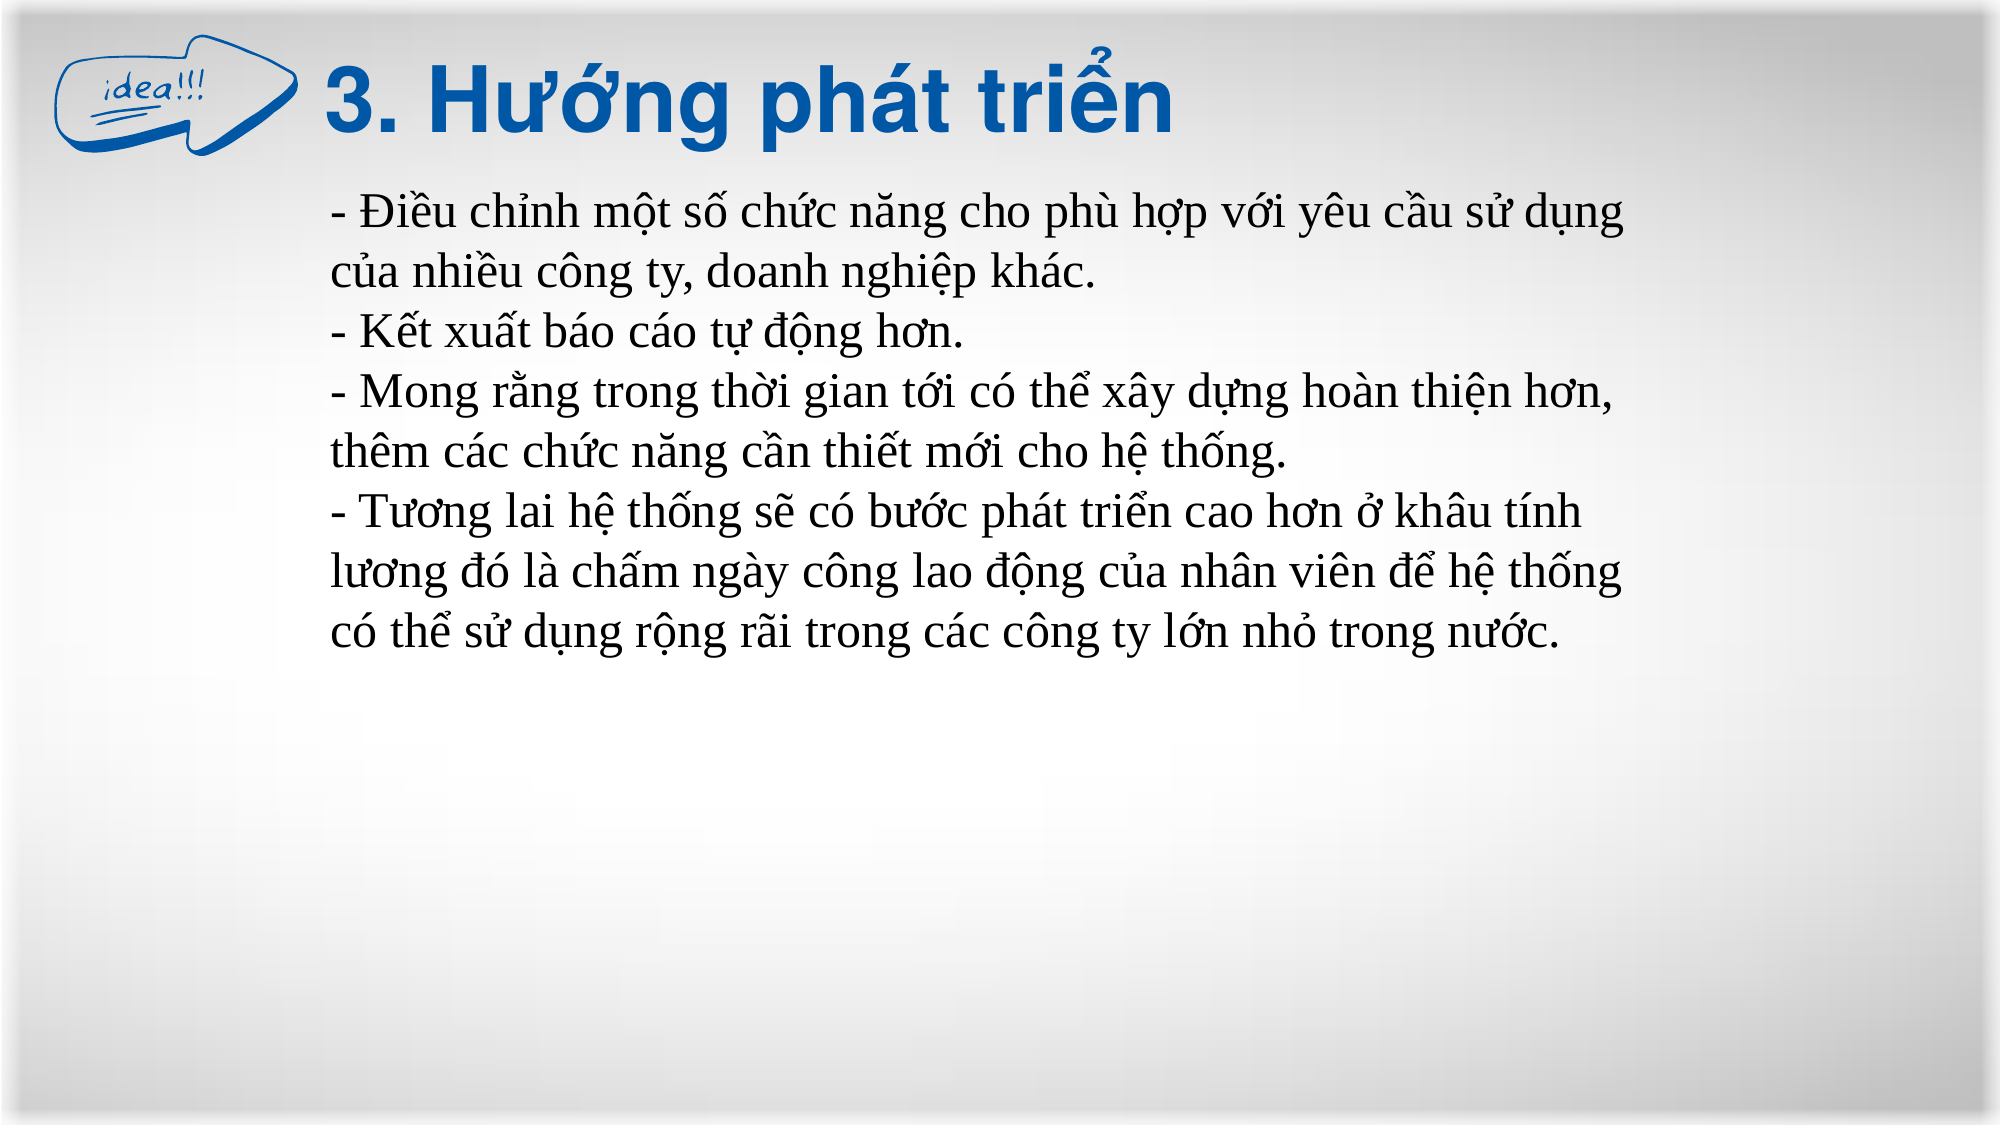

3. Hướng phát triển
- Điều chỉnh một số chức năng cho phù hợp với yêu cầu sử dụng của nhiều công ty, doanh nghiệp khác.
- Kết xuất báo cáo tự động hơn.
- Mong rằng trong thời gian tới có thể xây dựng hoàn thiện hơn, thêm các chức năng cần thiết mới cho hệ thống.
- Tương lai hệ thống sẽ có bước phát triển cao hơn ở khâu tính lương đó là chấm ngày công lao động của nhân viên để hệ thống có thể sử dụng rộng rãi trong các công ty lớn nhỏ trong nước.